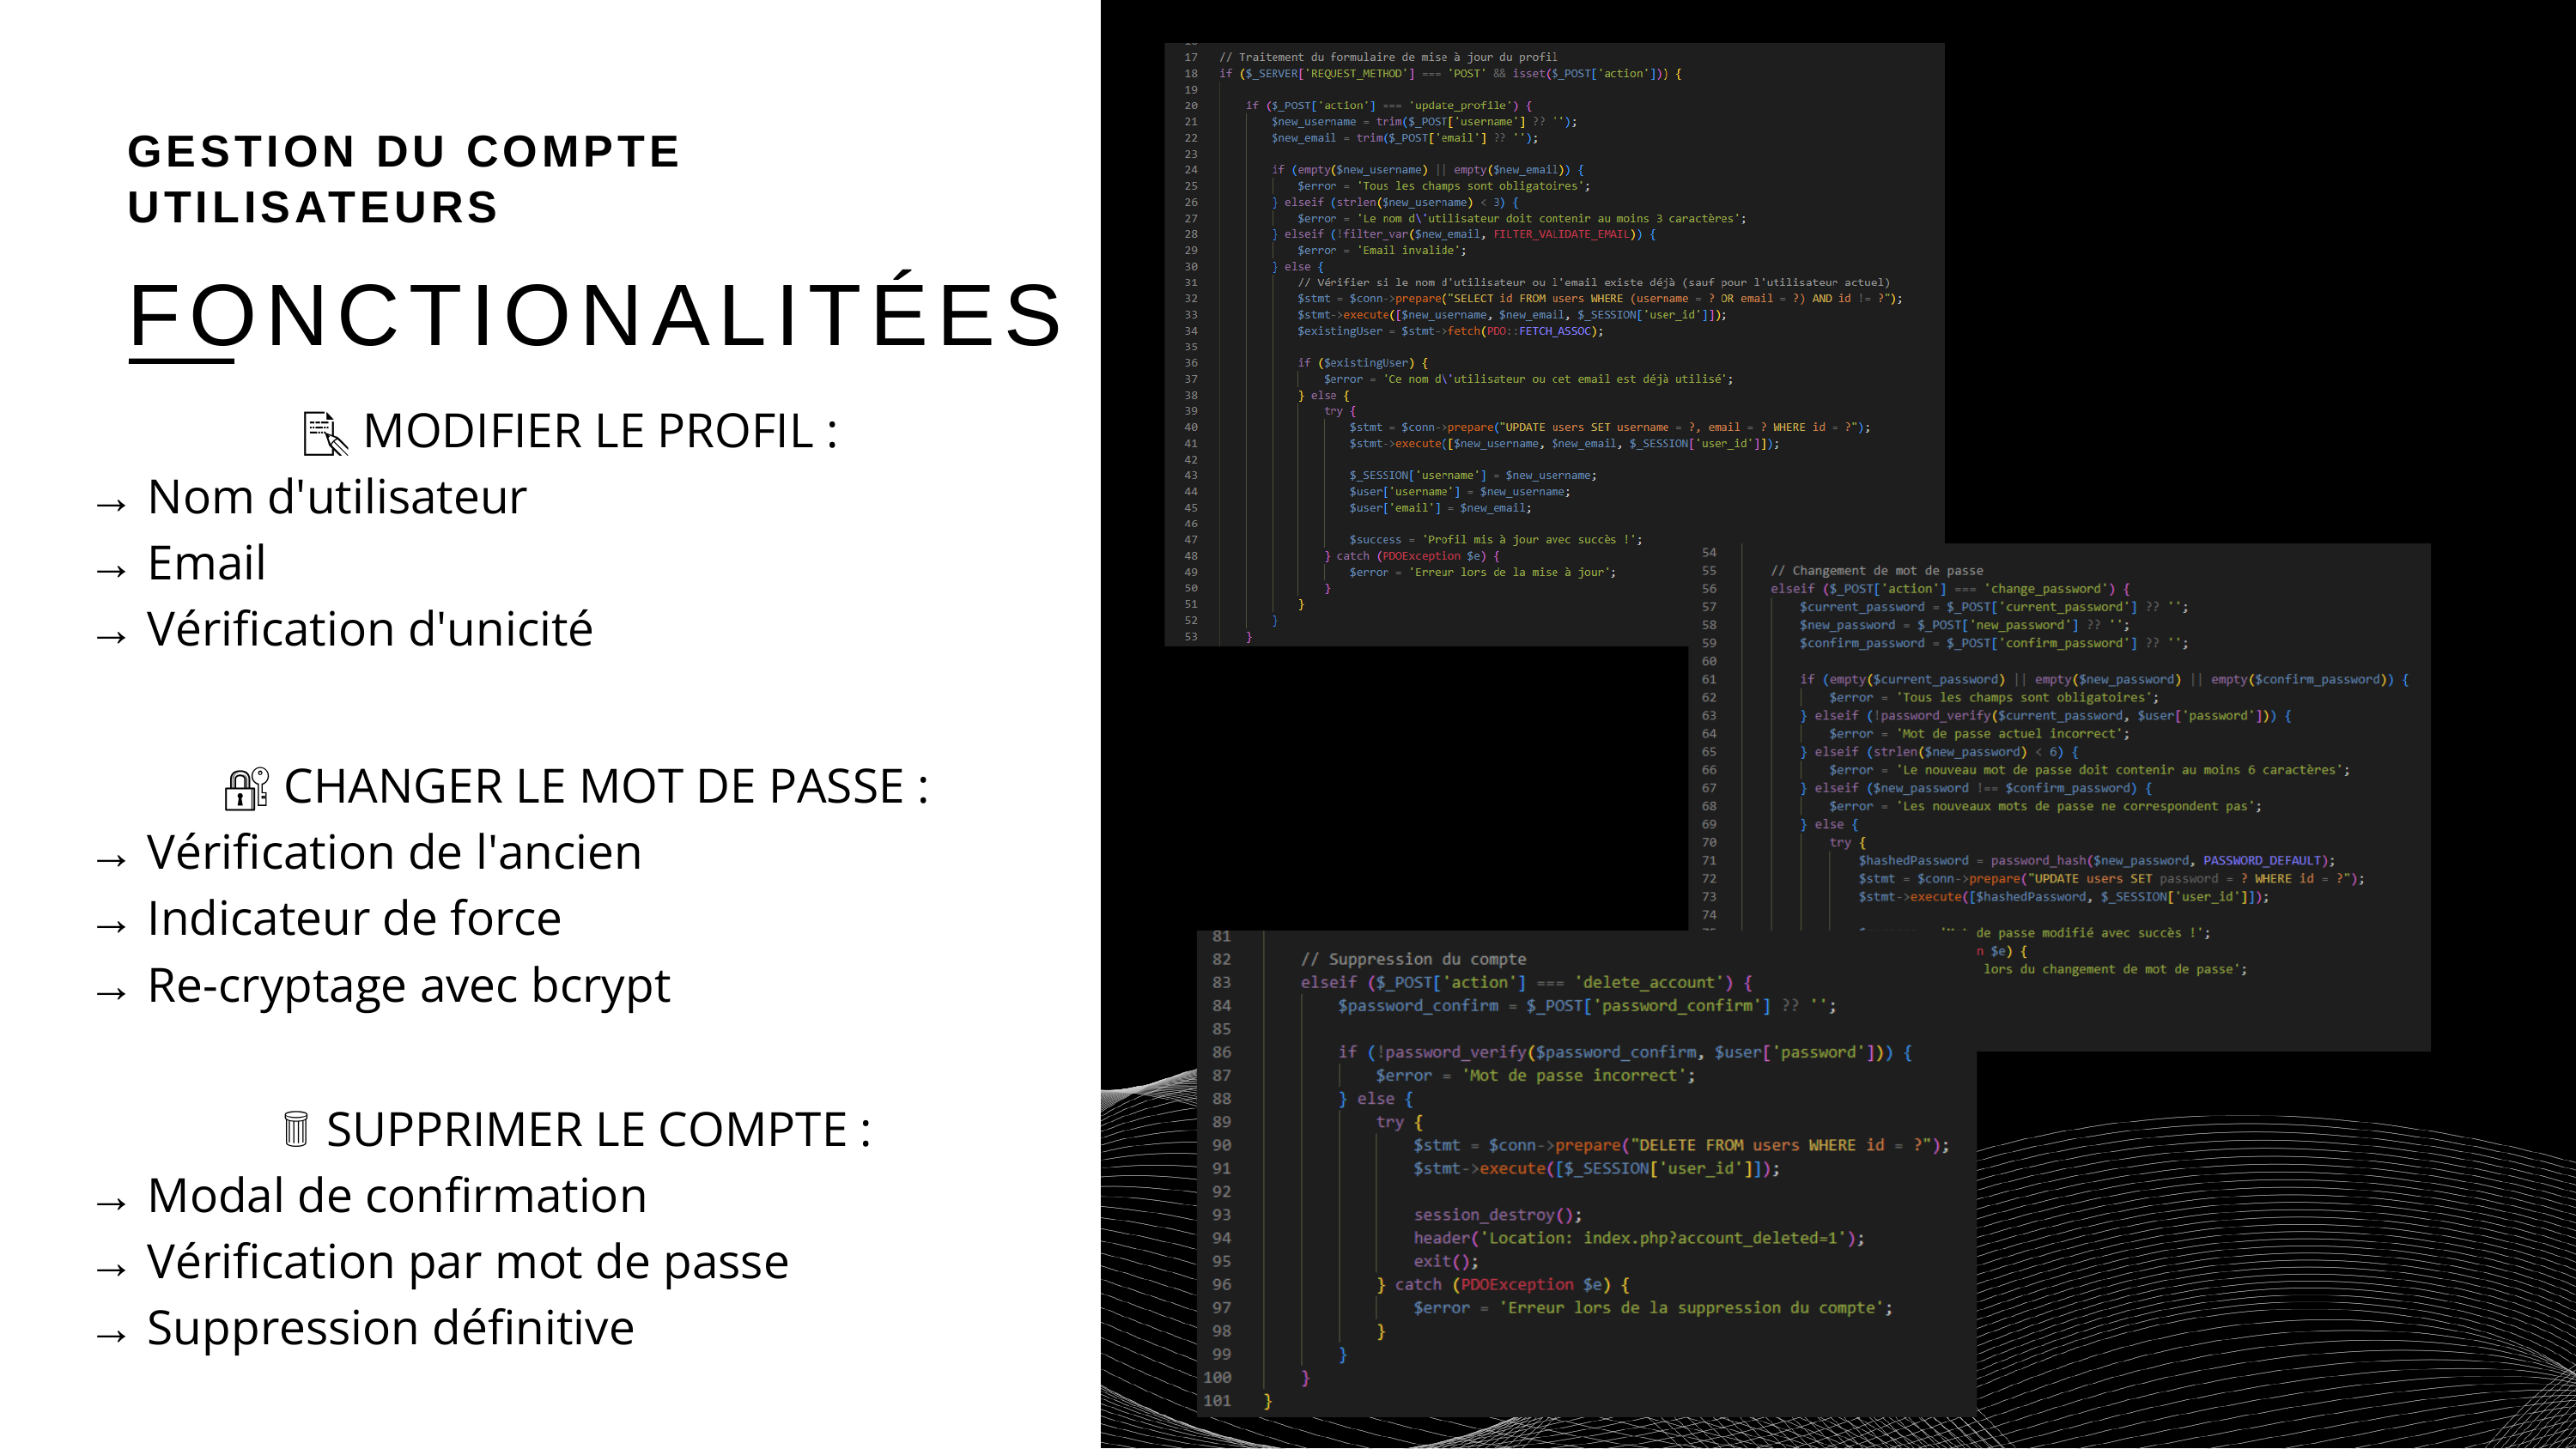

GESTION DU COMPTE UTILISATEURS
FONCTIONALITÉES

📝 MODIFIER LE PROFIL :
→ Nom d'utilisateur
→ Email
→ Vérification d'unicité

🔐 CHANGER LE MOT DE PASSE :
→ Vérification de l'ancien
→ Indicateur de force
→ Re-cryptage avec bcrypt

🗑️ SUPPRIMER LE COMPTE :
→ Modal de confirmation
→ Vérification par mot de passe
→ Suppression définitive